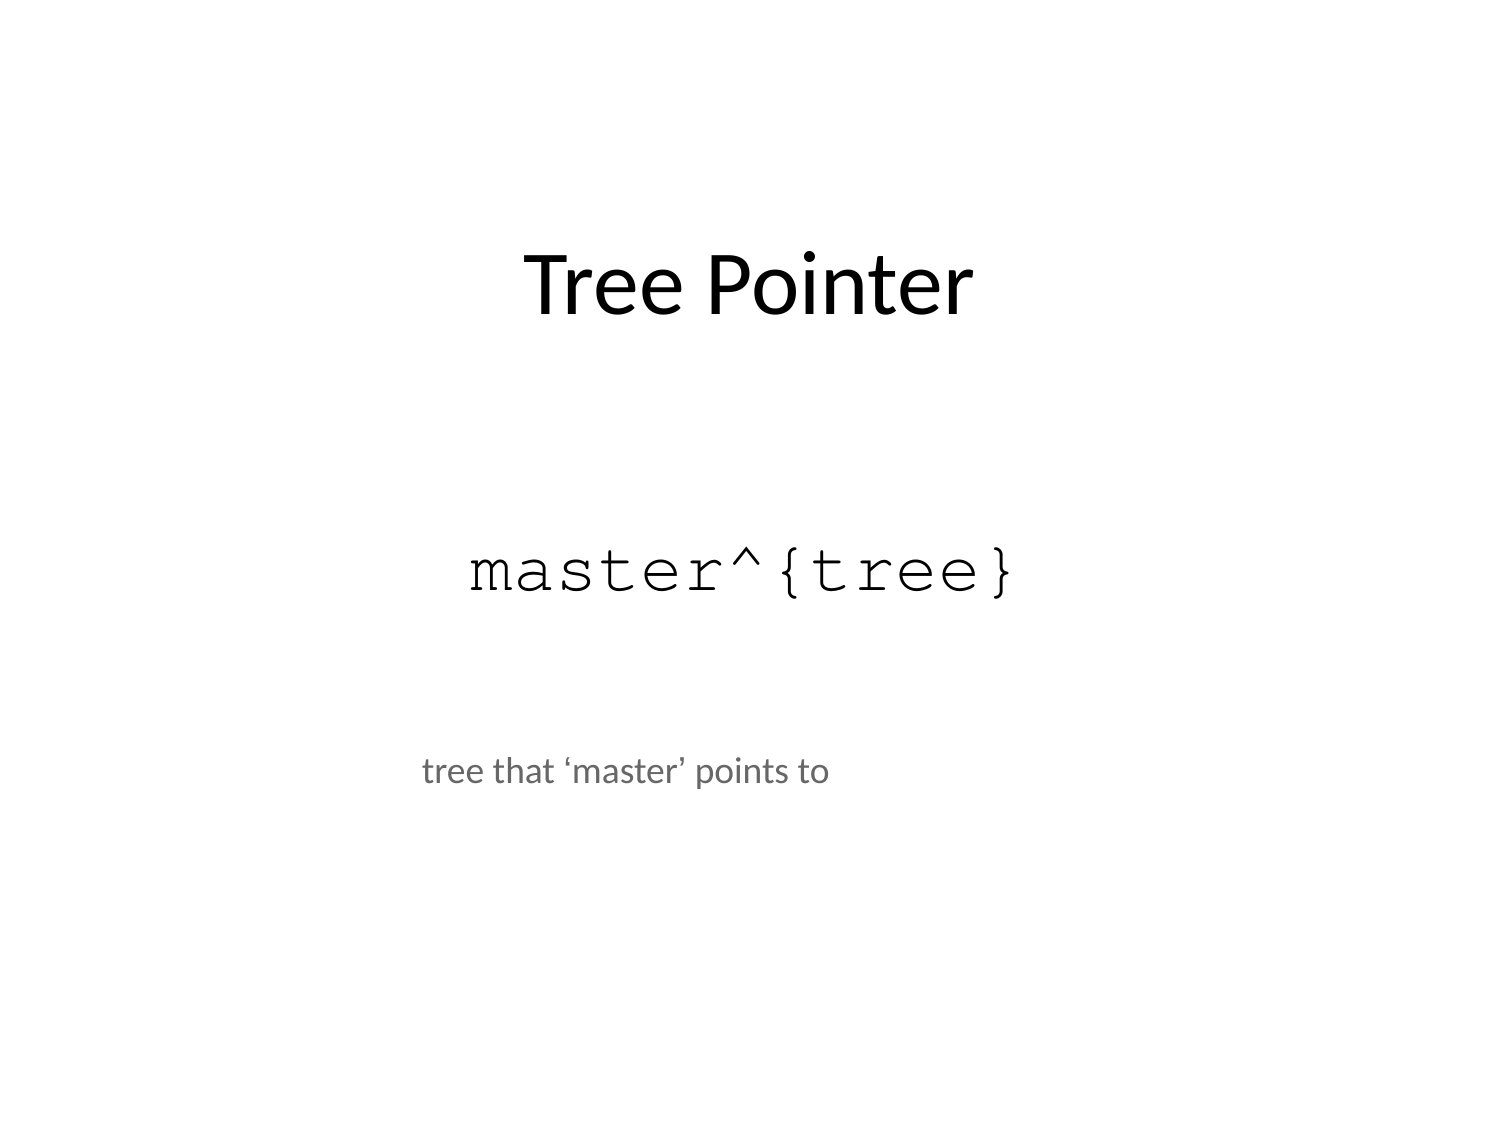

# Tree Pointer
master^{tree}
tree that ‘master’ points to